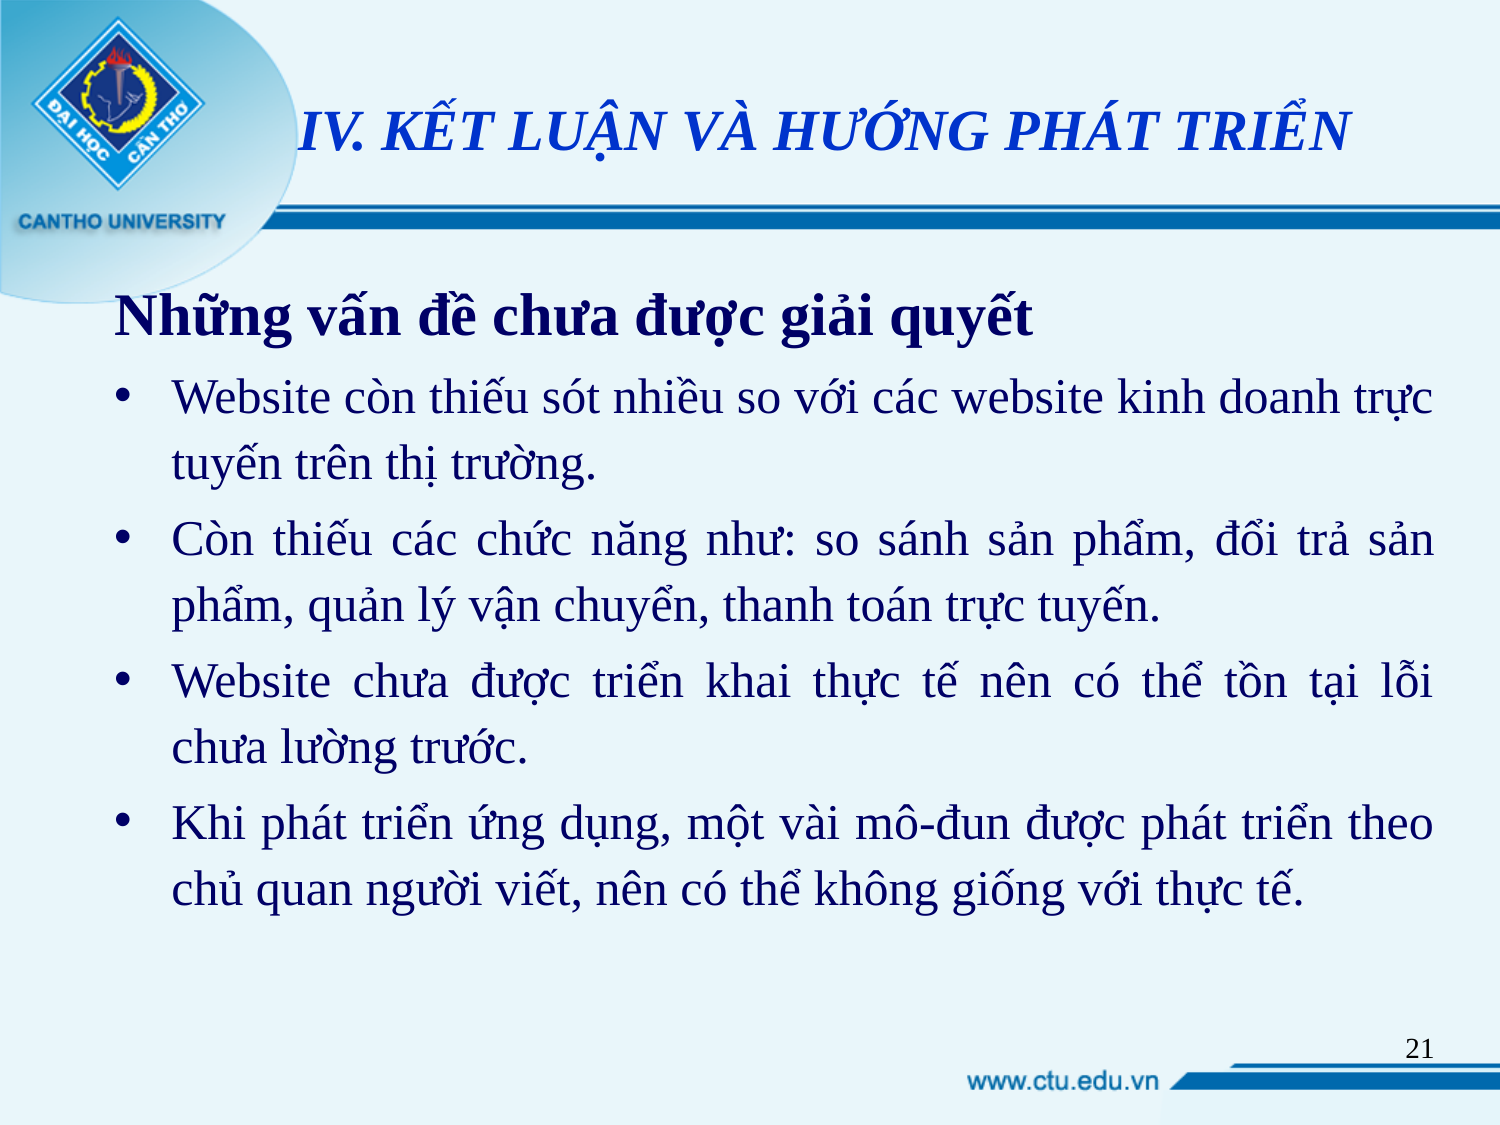

# IV. KẾT LUẬN VÀ HƯỚNG PHÁT TRIỂN
Những vấn đề chưa được giải quyết
Website còn thiếu sót nhiều so với các website kinh doanh trực tuyến trên thị trường.
Còn thiếu các chức năng như: so sánh sản phẩm, đổi trả sản phẩm, quản lý vận chuyển, thanh toán trực tuyến.
Website chưa được triển khai thực tế nên có thể tồn tại lỗi chưa lường trước.
Khi phát triển ứng dụng, một vài mô-đun được phát triển theo chủ quan người viết, nên có thể không giống với thực tế.
21